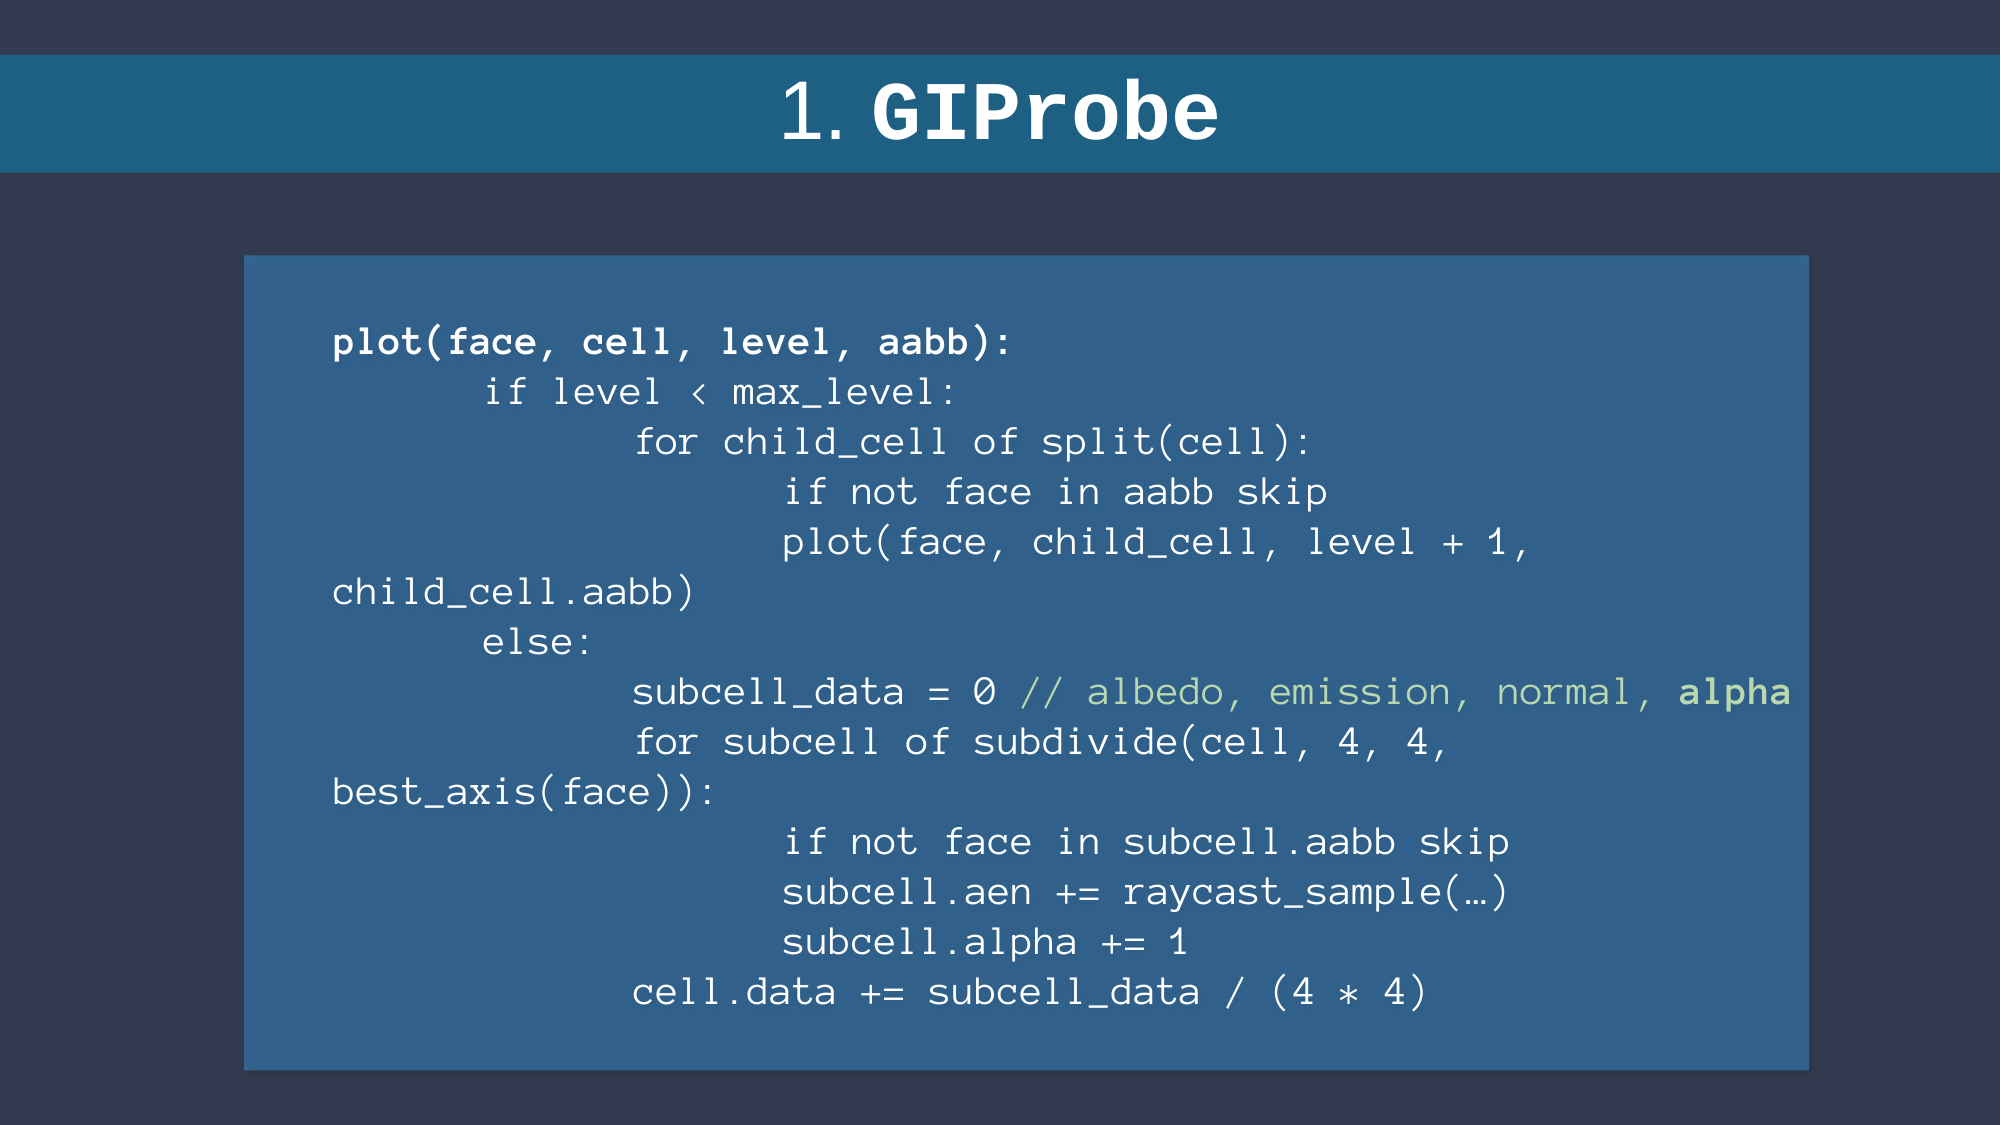

1. GIProbe
plot(face, cell, level, aabb):
	if level < max_level:
		for child_cell of split(cell):
			if not face in aabb skip
			plot(face, child_cell, level + 1, child_cell.aabb)
	else:
		subcell_data = 0 // albedo, emission, normal, alpha
		for subcell of subdivide(cell, 4, 4, best_axis(face)):
			if not face in subcell.aabb skip
			subcell.aen += raycast_sample(…)
			subcell.alpha += 1
		cell.data += subcell_data / (4 * 4)